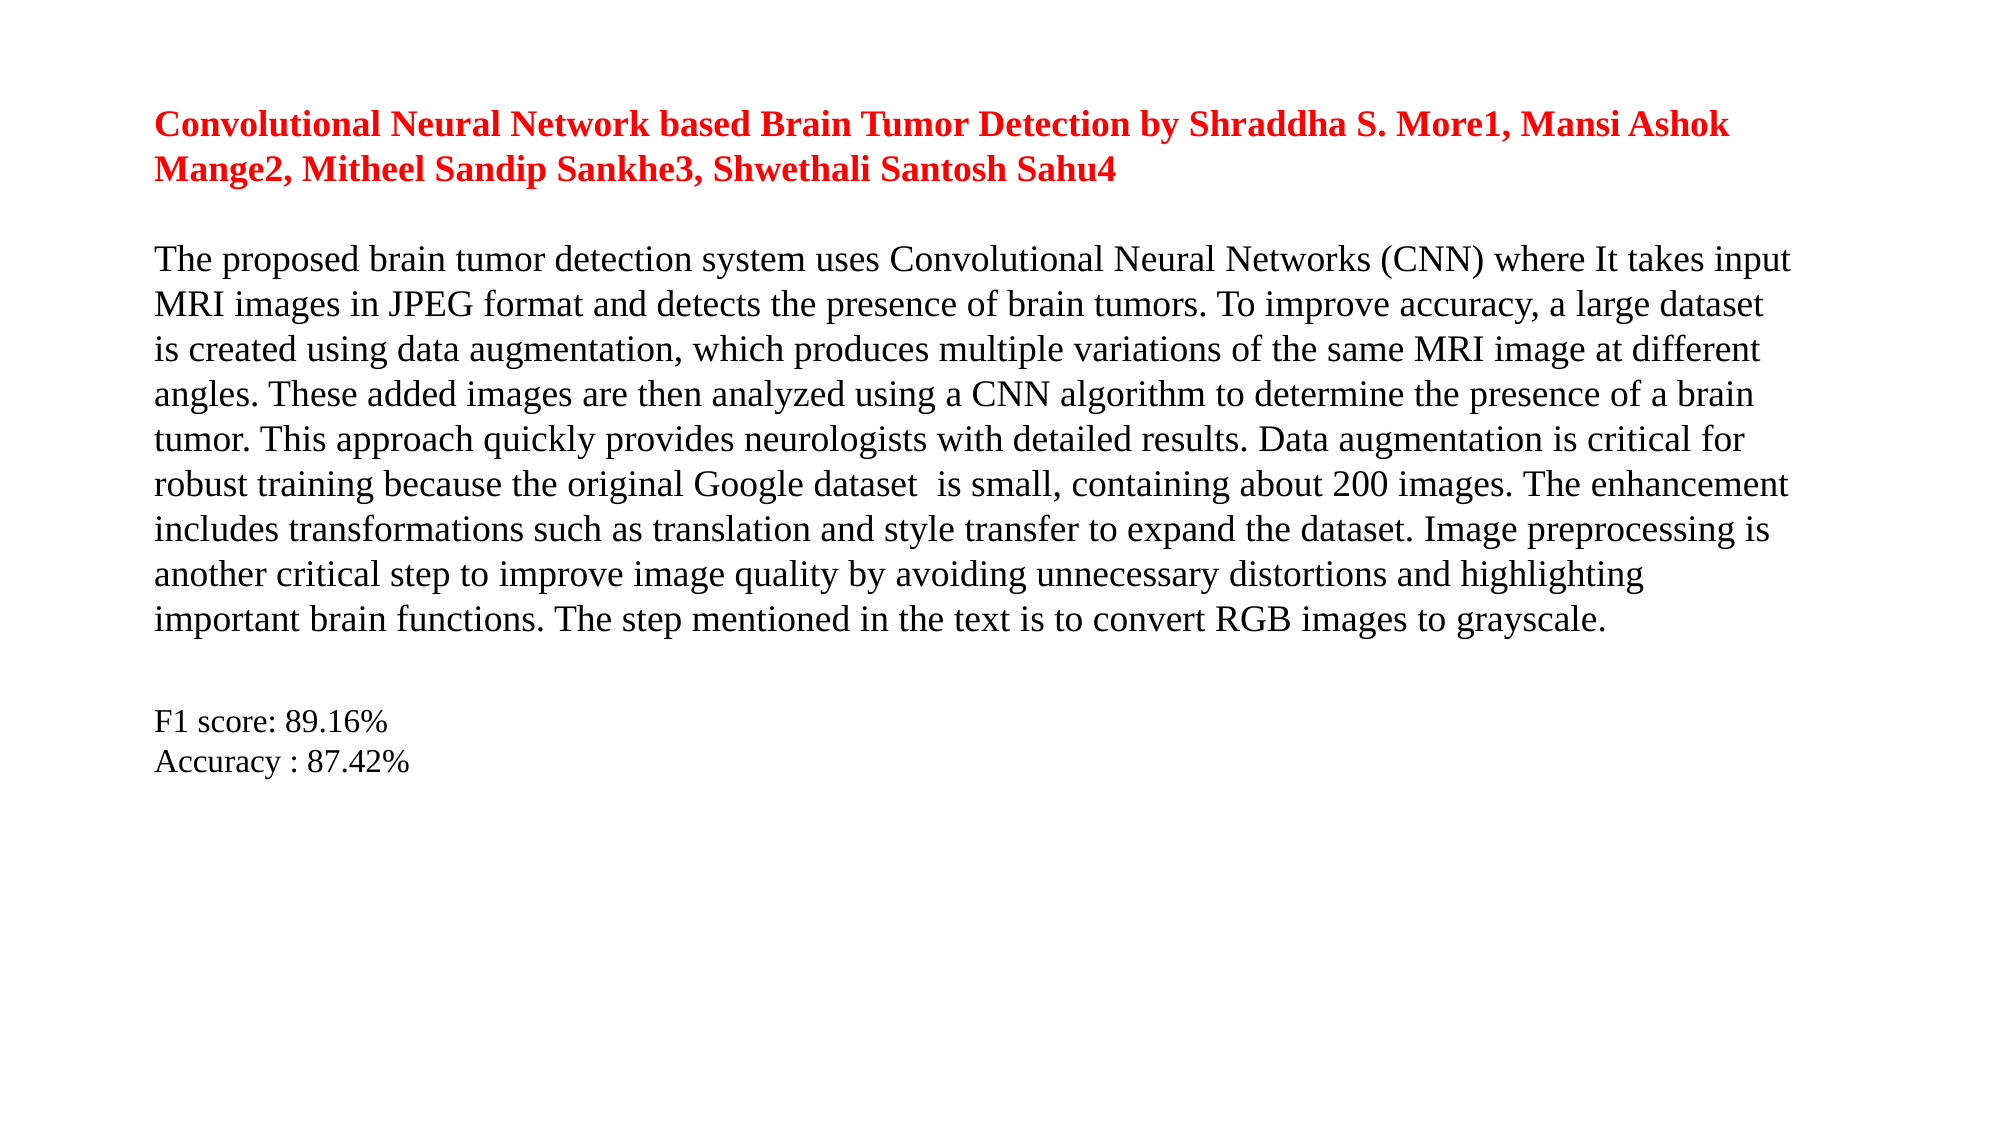

Convolutional Neural Network based Brain Tumor Detection by Shraddha S. More1, Mansi Ashok Mange2, Mitheel Sandip Sankhe3, Shwethali Santosh Sahu4 
The proposed brain tumor detection system uses Convolutional Neural Networks (CNN) where It takes input MRI images in JPEG format and detects the presence of brain tumors. To improve accuracy, a large dataset is created using data augmentation, which produces multiple variations of the same MRI image at different angles. These added images are then analyzed using a CNN algorithm to determine the presence of a brain tumor. This approach quickly provides neurologists with detailed results. Data augmentation is critical for robust training because the original Google dataset  is small, containing about 200 images. The enhancement includes transformations such as translation and style transfer to expand the dataset. Image preprocessing is another critical step to improve image quality by avoiding unnecessary distortions and highlighting important brain functions. The step mentioned in the text is to convert RGB images to grayscale.
F1 score: 89.16%
Accuracy : 87.42%